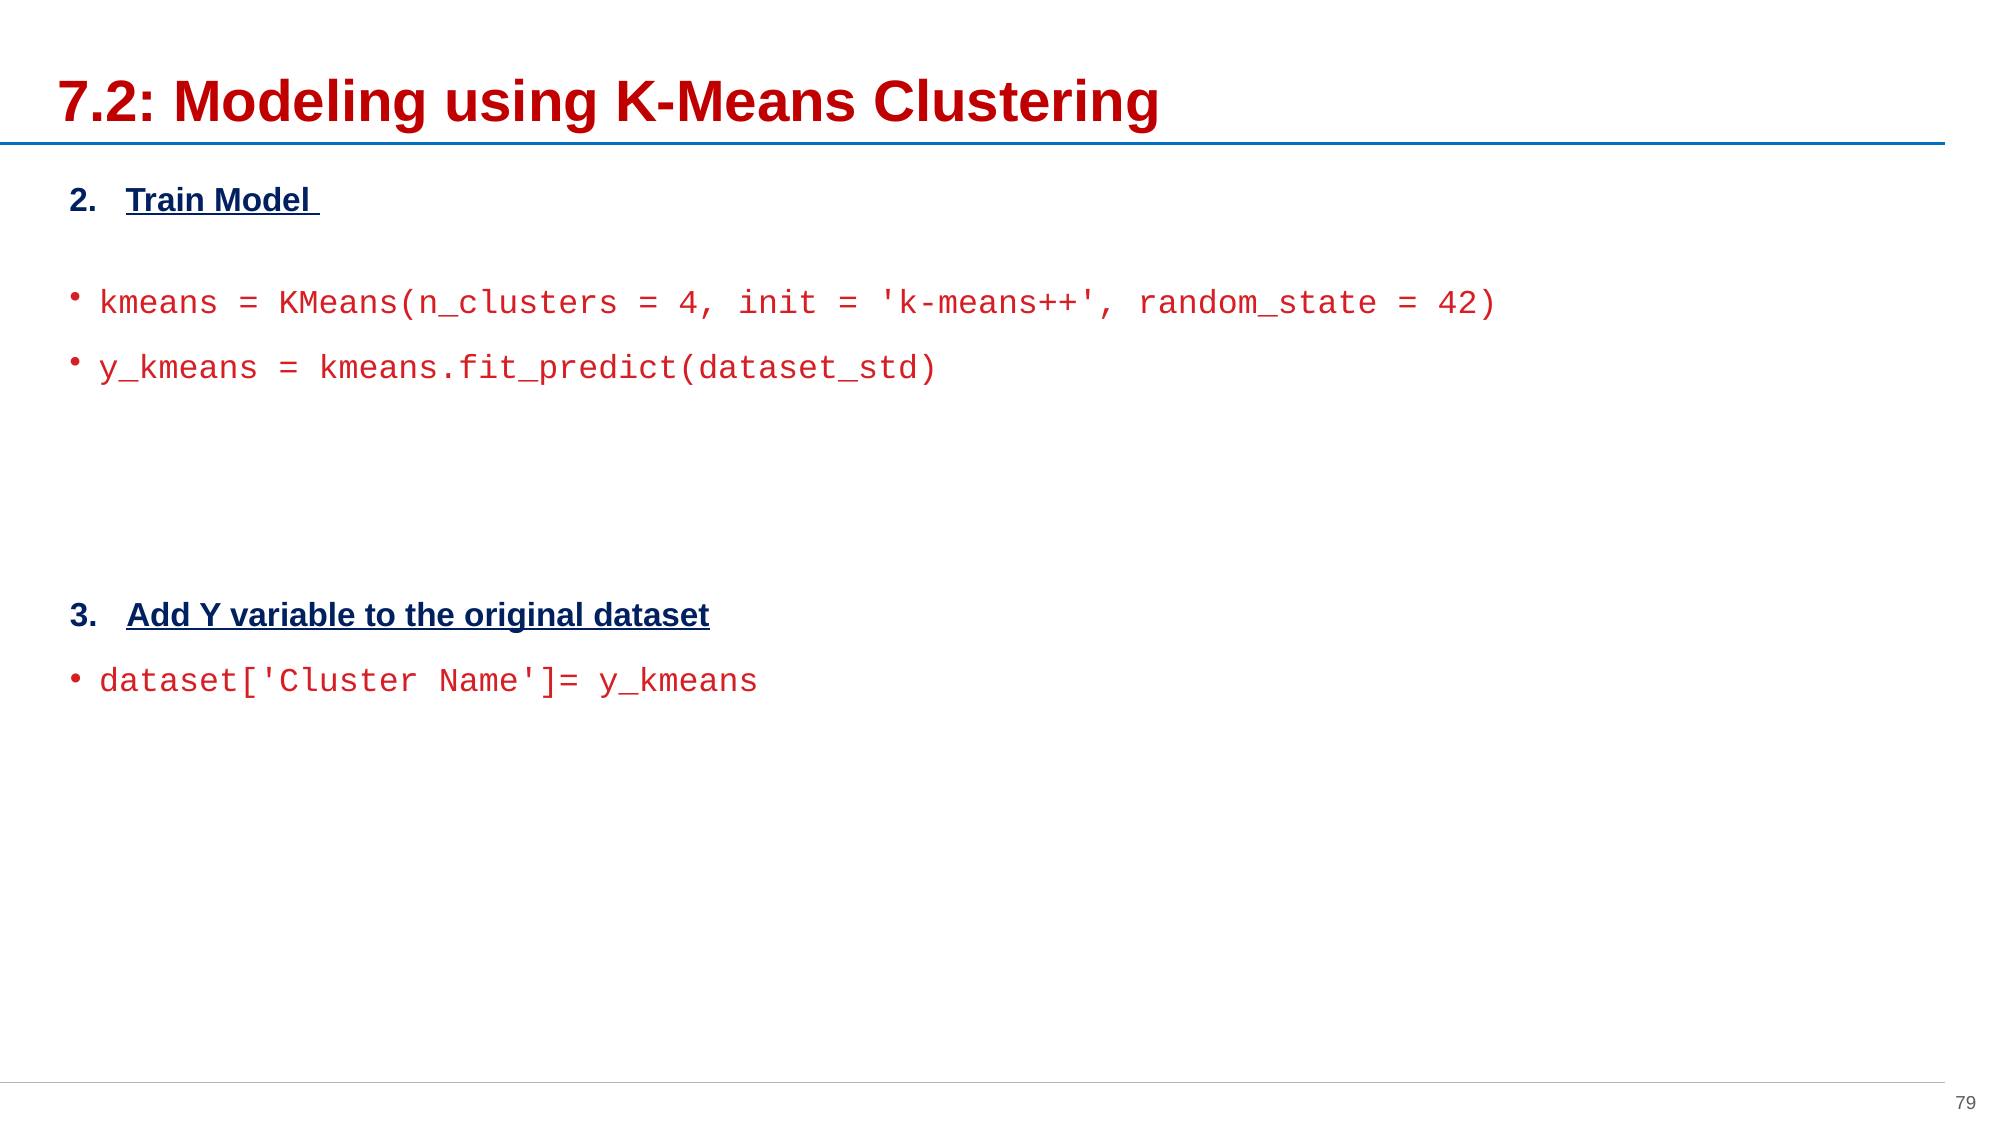

overall_0_132335268282037724 columns_1_132225817802942803 2_1_132335268182249538
# 7.2: Modeling using K-Means Clustering
BIVARIATE Analysis
Train Model

kmeans = KMeans(n_clusters = 4, init = 'k-means++', random_state = 42)
y_kmeans = kmeans.fit_predict(dataset_std)

Add Y variable to the original dataset
dataset['Cluster Name']= y_kmeans